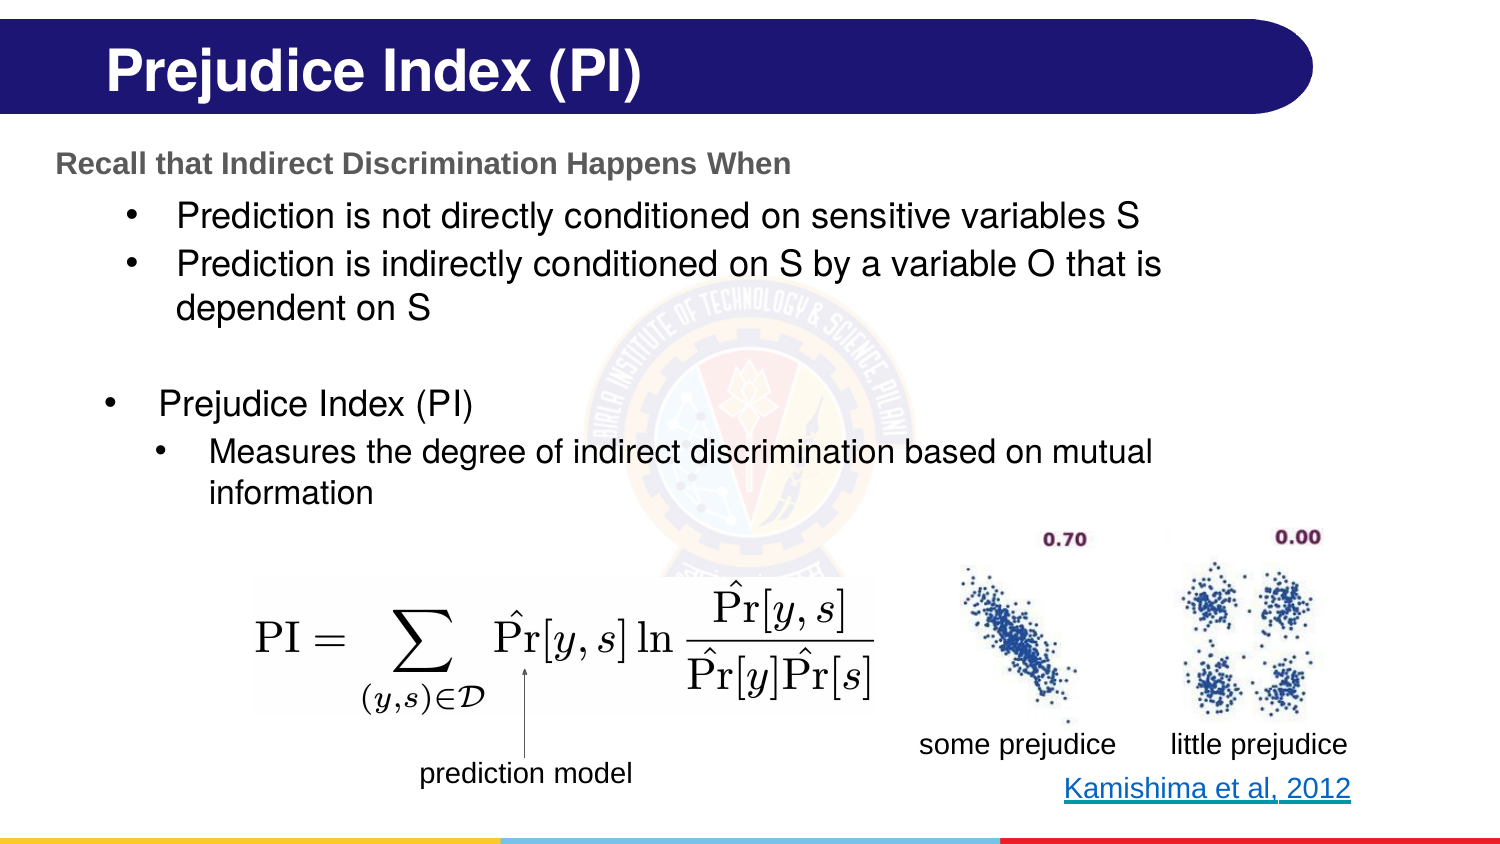

# Prejudice Index (PI)
Recall that Indirect Discrimination Happens When
Prediction is not directly conditioned on sensitive variables S
Prediction is indirectly conditioned on S by a variable O that is dependent on S

Prejudice Index (PI)
Measures the degree of indirect discrimination based on mutual information

some prejudice	little prejudice
Kamishima et al, 2012
prediction model